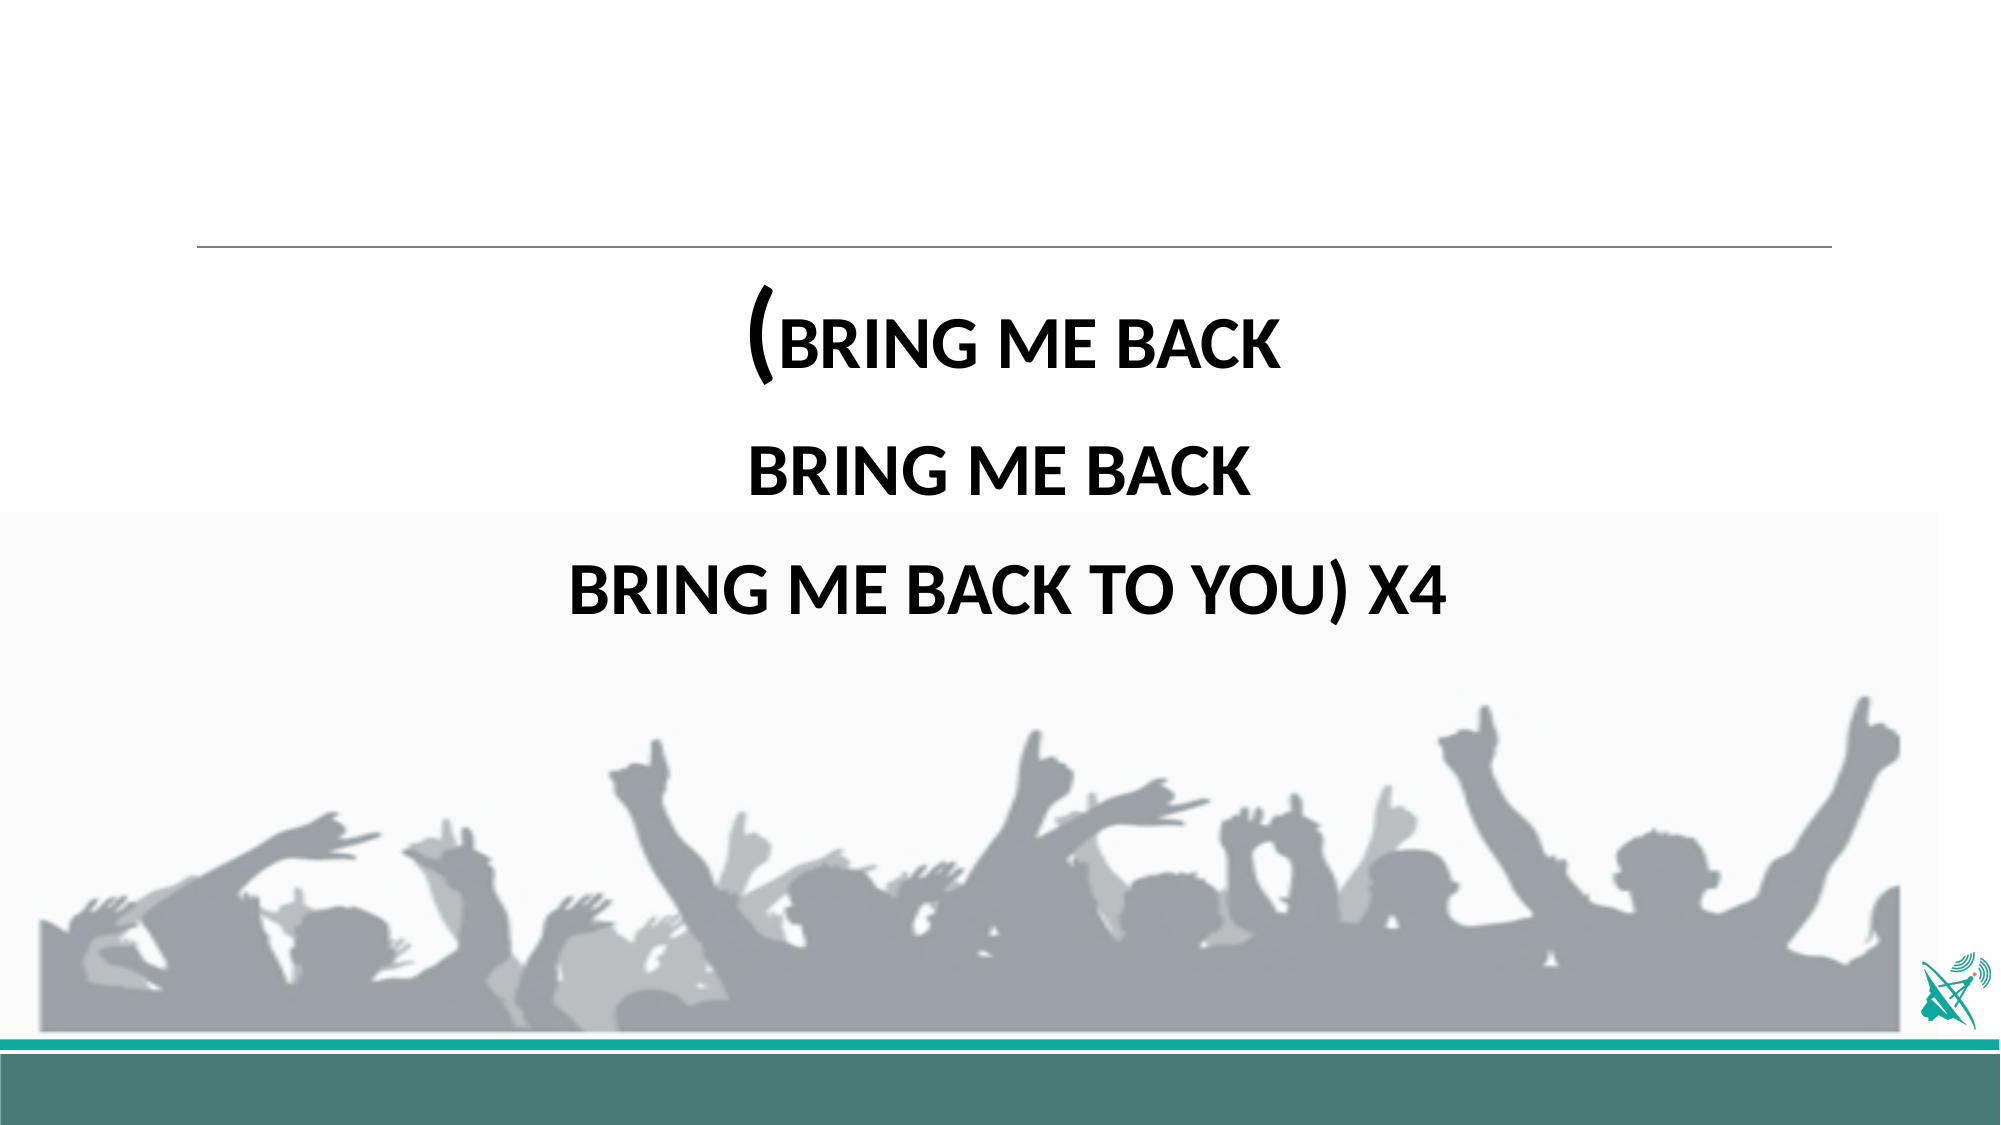

(BRING ME BACK
BRING ME BACK
BRING ME BACK TO YOU) X4